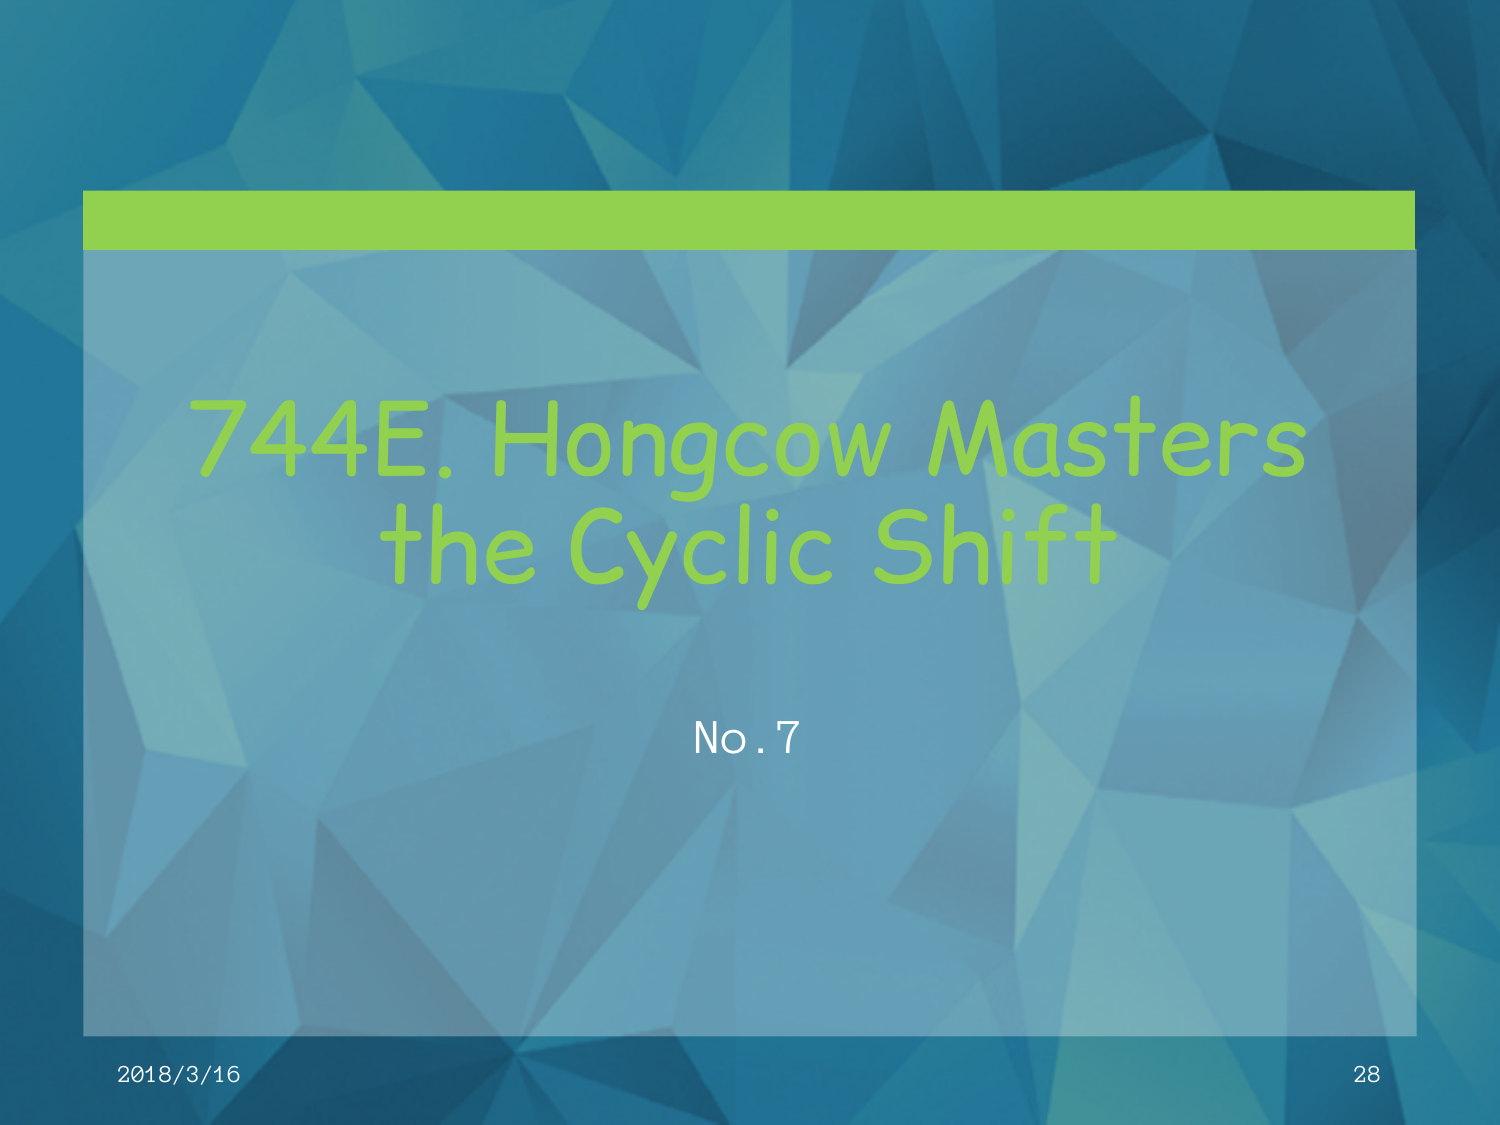

# 744E. Hongcow Masters the Cyclic Shift
No.7
2018/3/16
28